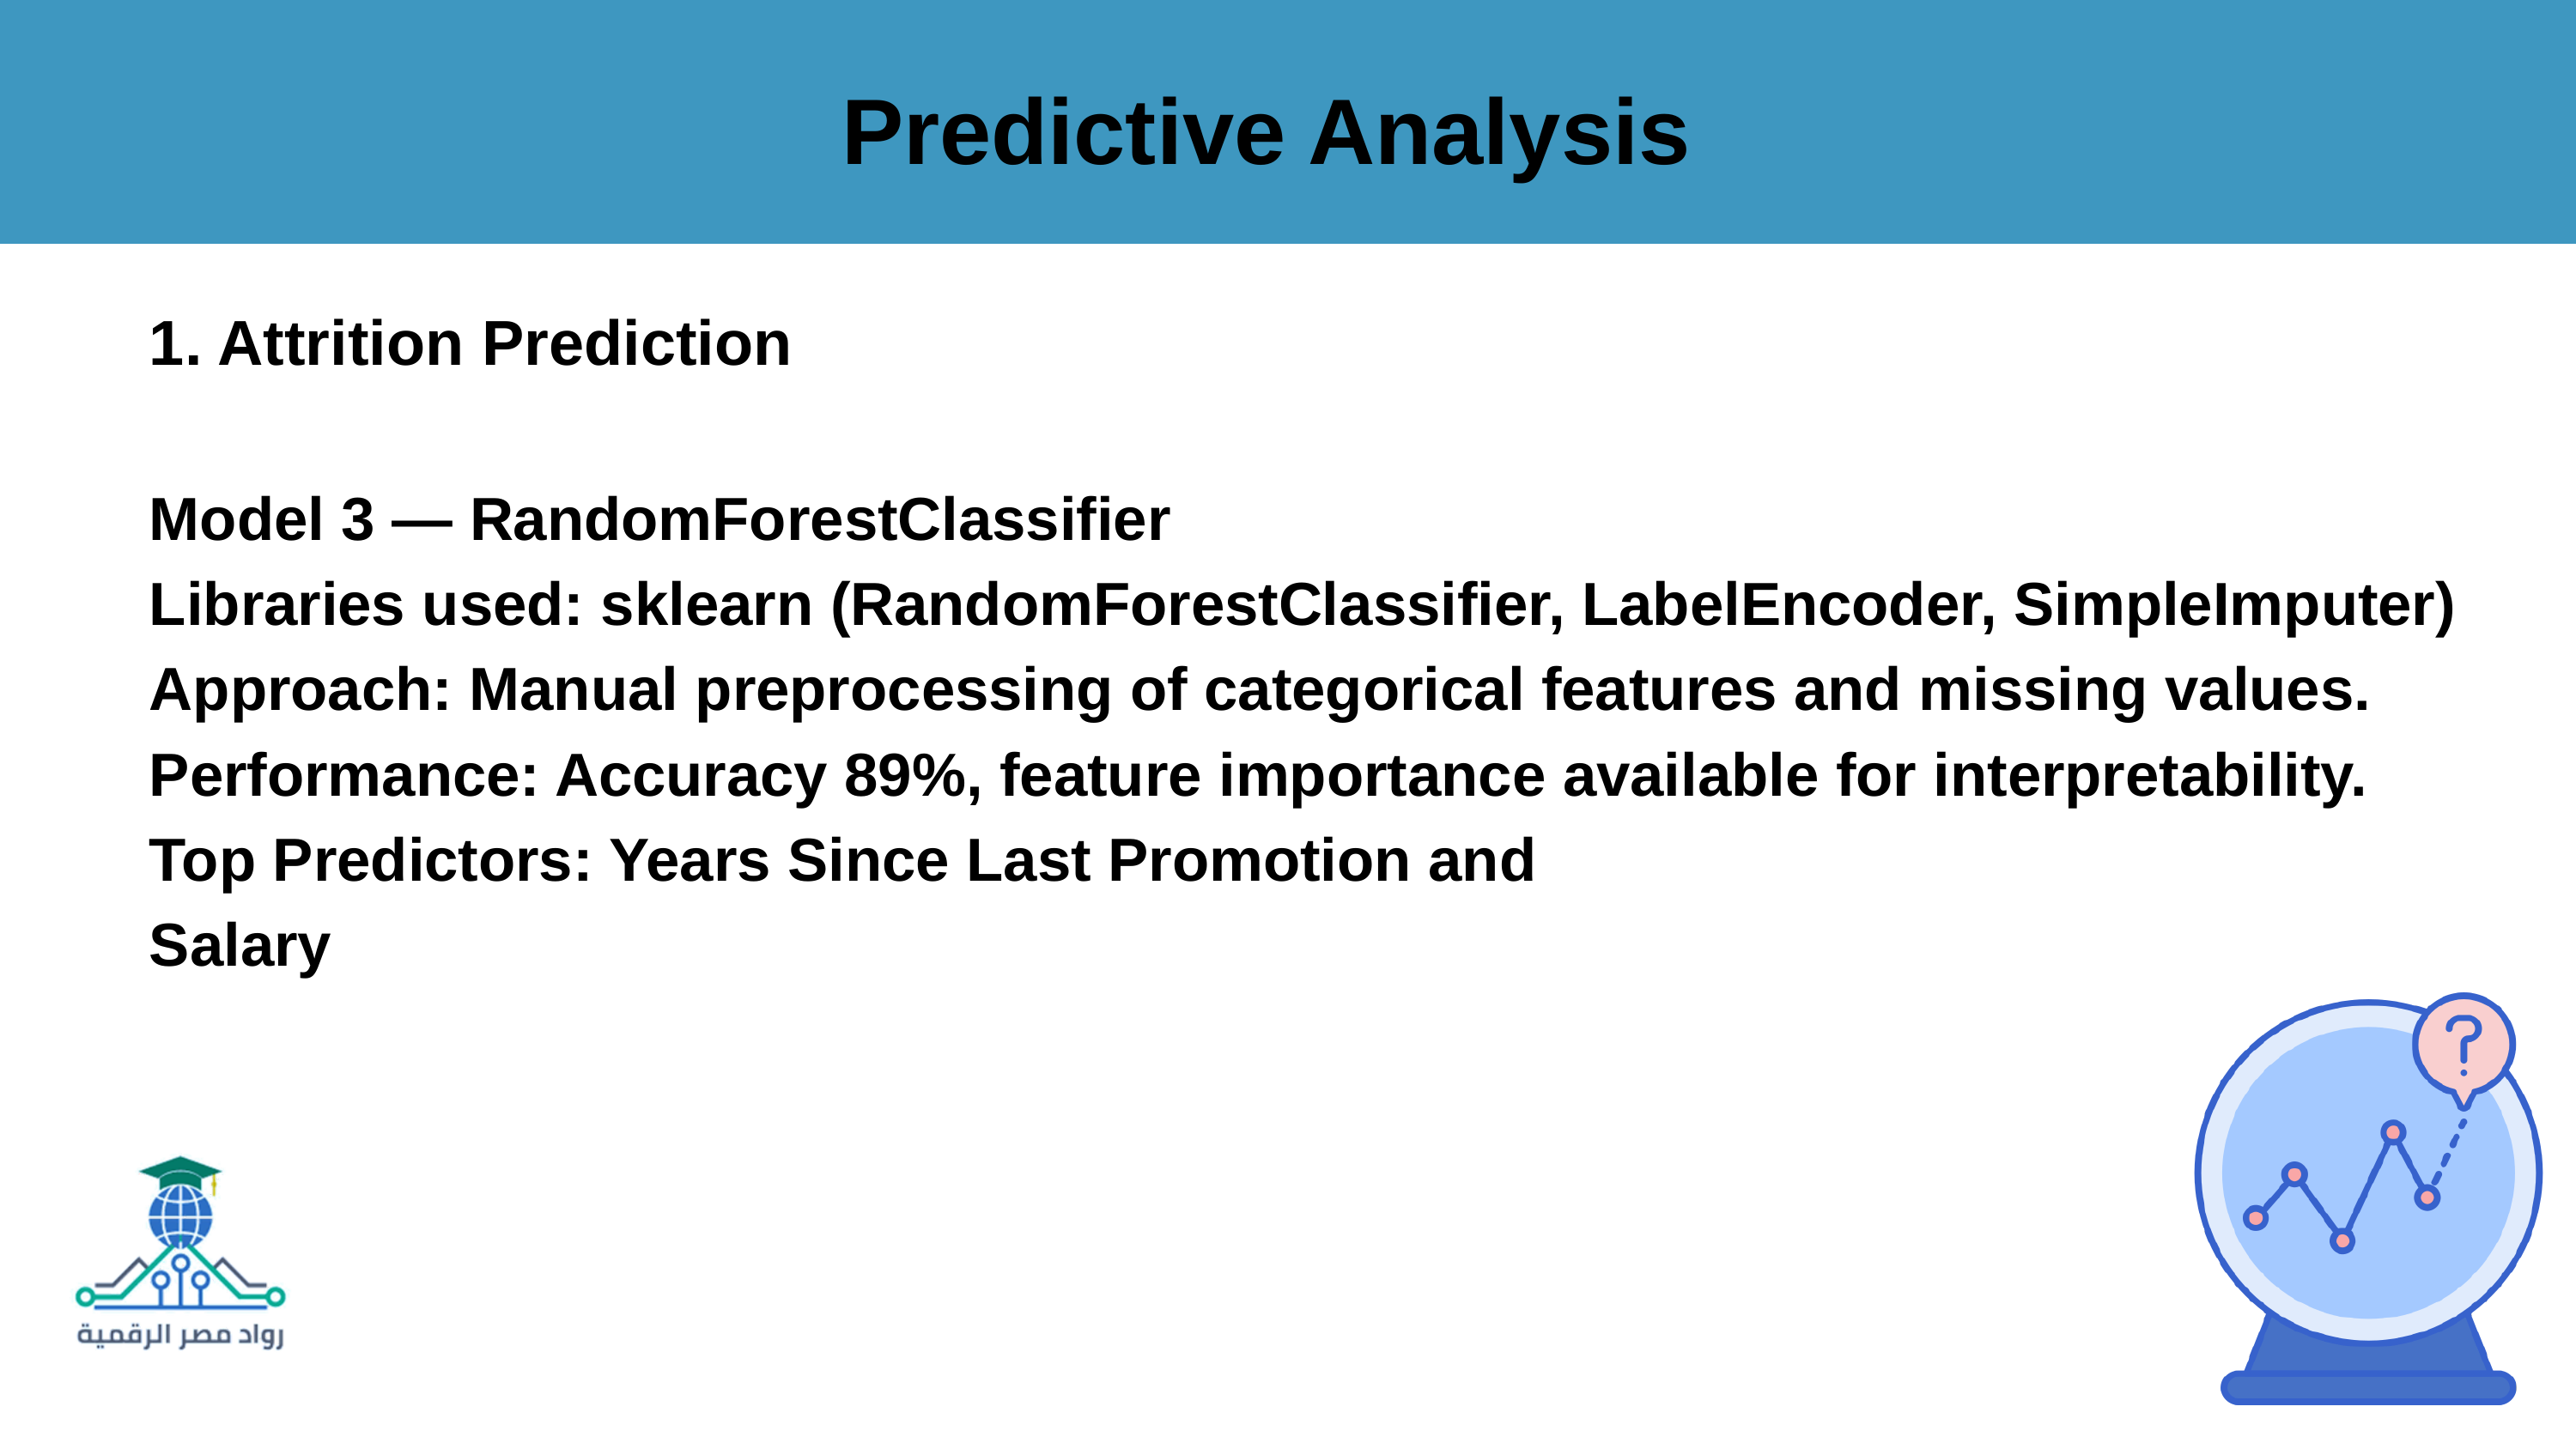

Predictive Analysis
1. Attrition Prediction
Model 3 — RandomForestClassifier
Libraries used: sklearn (RandomForestClassifier, LabelEncoder, SimpleImputer)
Approach: Manual preprocessing of categorical features and missing values.
Performance: Accuracy 89%, feature importance available for interpretability.
Top Predictors: Years Since Last Promotion and
Salary